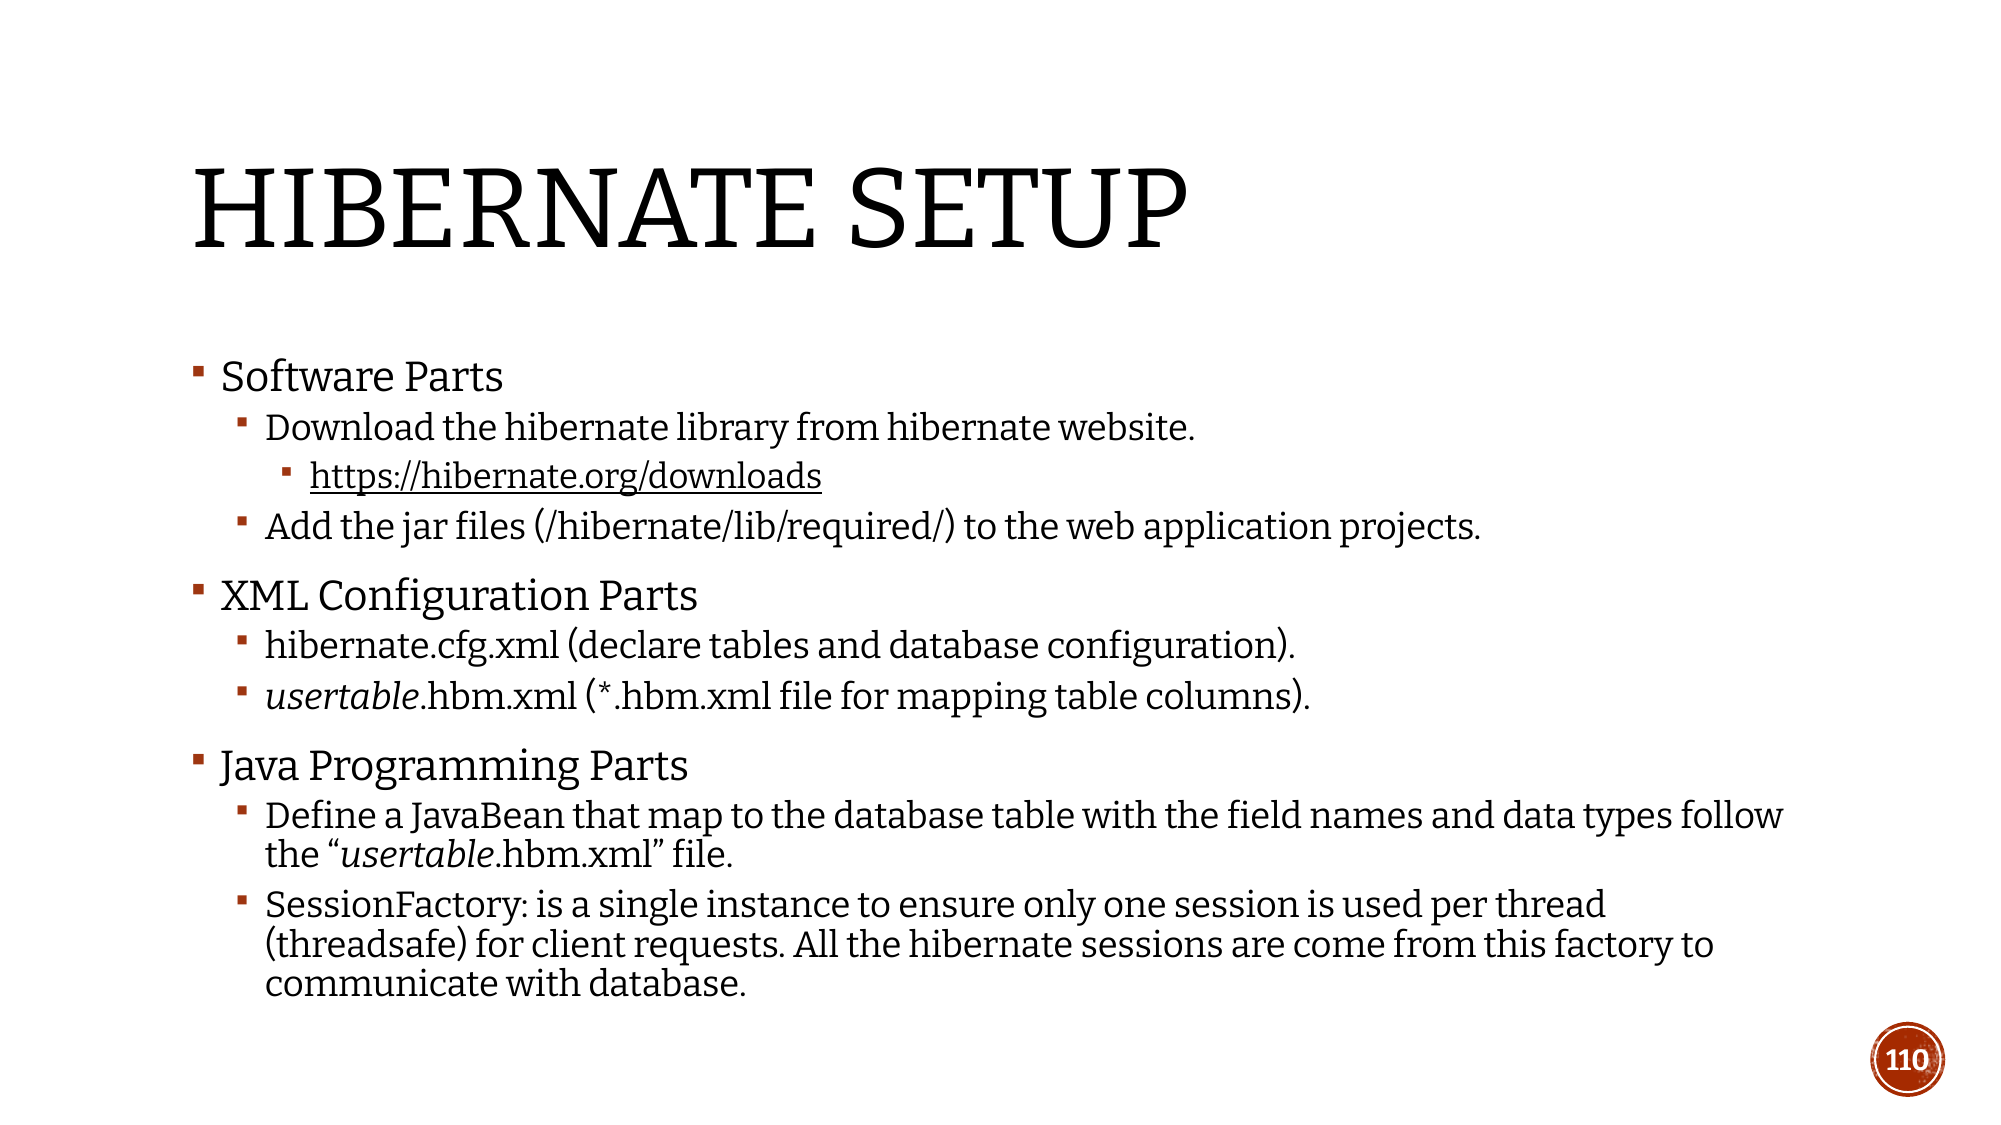

# Hibernate Setup
Software Parts
Download the hibernate library from hibernate website.
https://hibernate.org/downloads
Add the jar files (/hibernate/lib/required/) to the web application projects.
XML Configuration Parts
hibernate.cfg.xml (declare tables and database configuration).
usertable.hbm.xml (*.hbm.xml file for mapping table columns).
Java Programming Parts
Define a JavaBean that map to the database table with the field names and data types follow the “usertable.hbm.xml” file.
SessionFactory: is a single instance to ensure only one session is used per thread (threadsafe) for client requests. All the hibernate sessions are come from this factory to communicate with database.
110